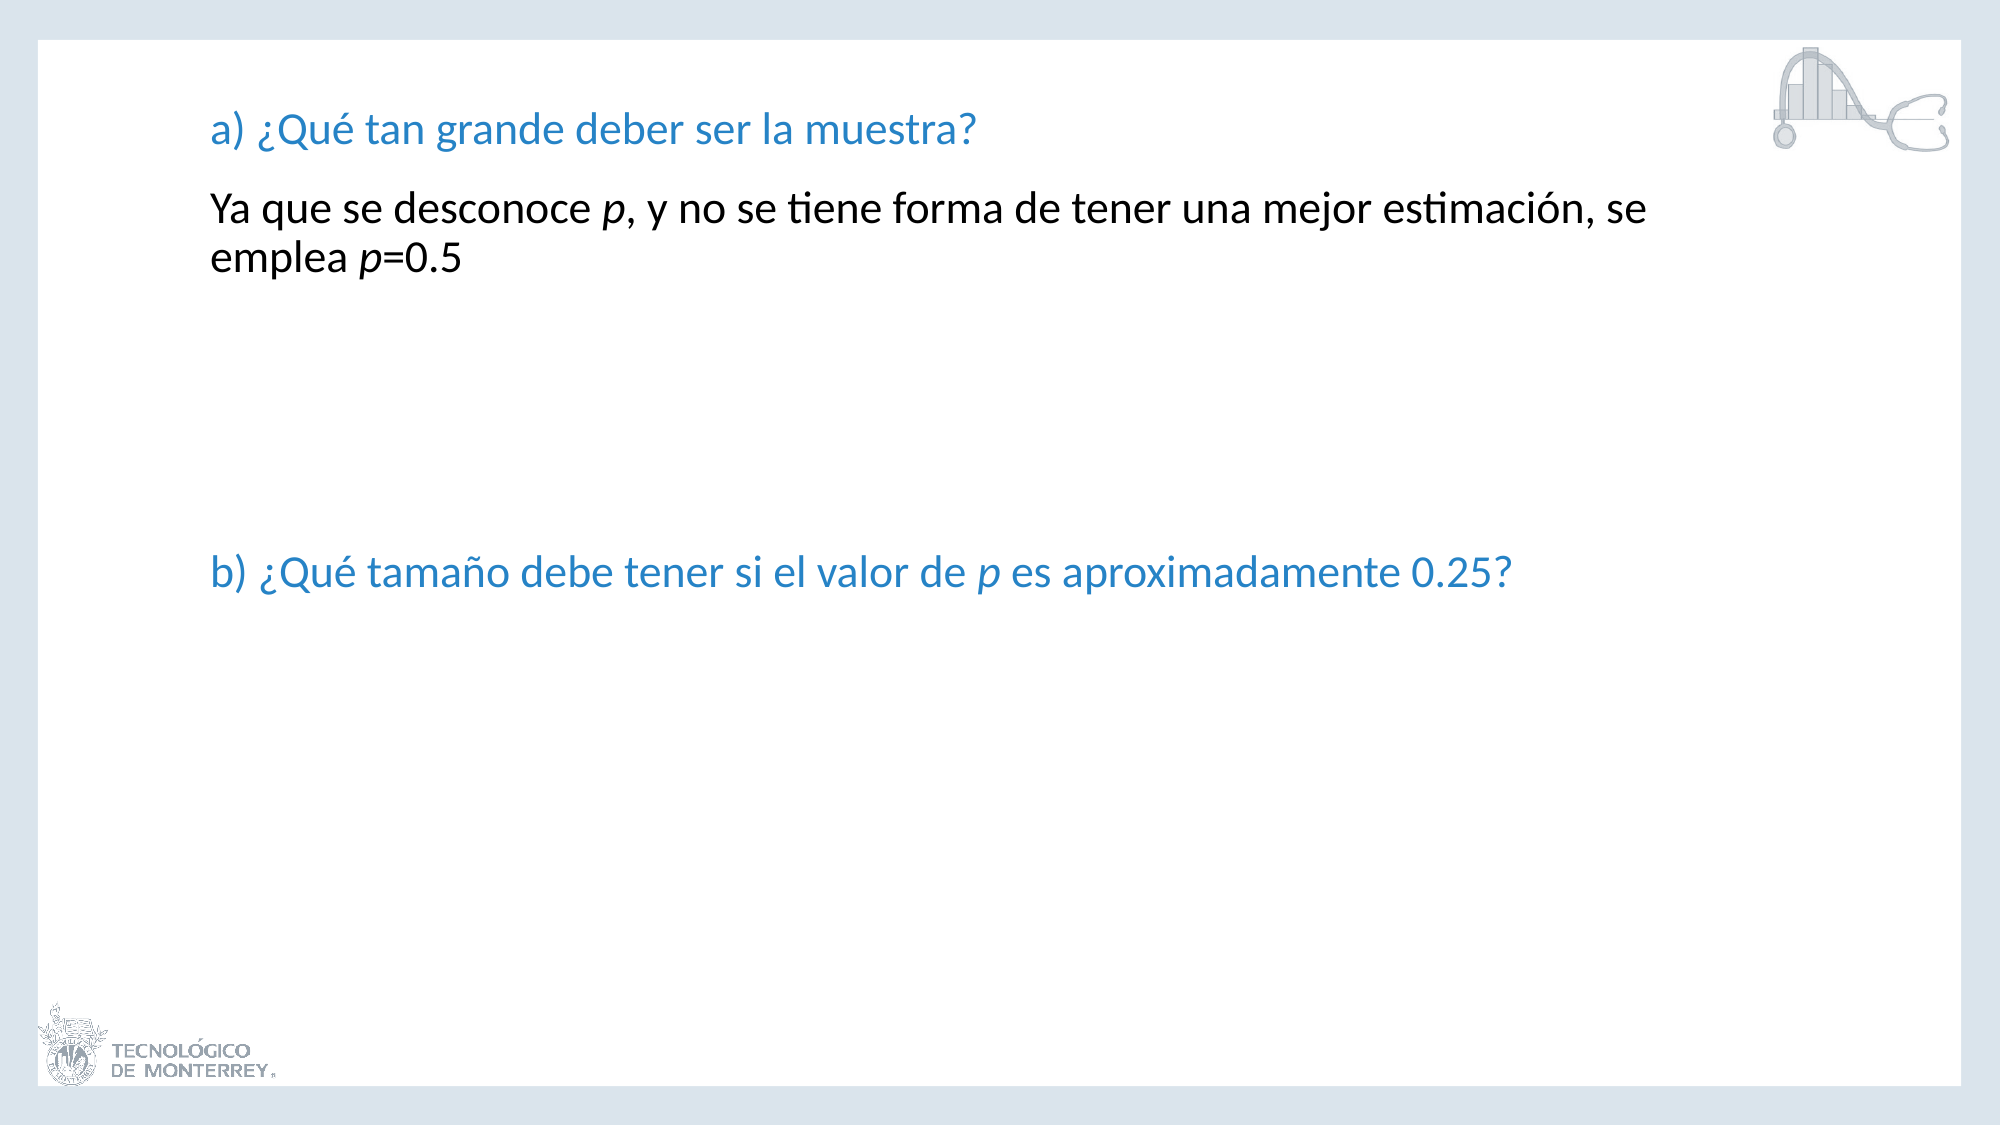

a) ¿Qué tan grande deber ser la muestra?
Ya que se desconoce p, y no se tiene forma de tener una mejor estimación, se emplea p=0.5

b) ¿Qué tamaño debe tener si el valor de p es aproximadamente 0.25?